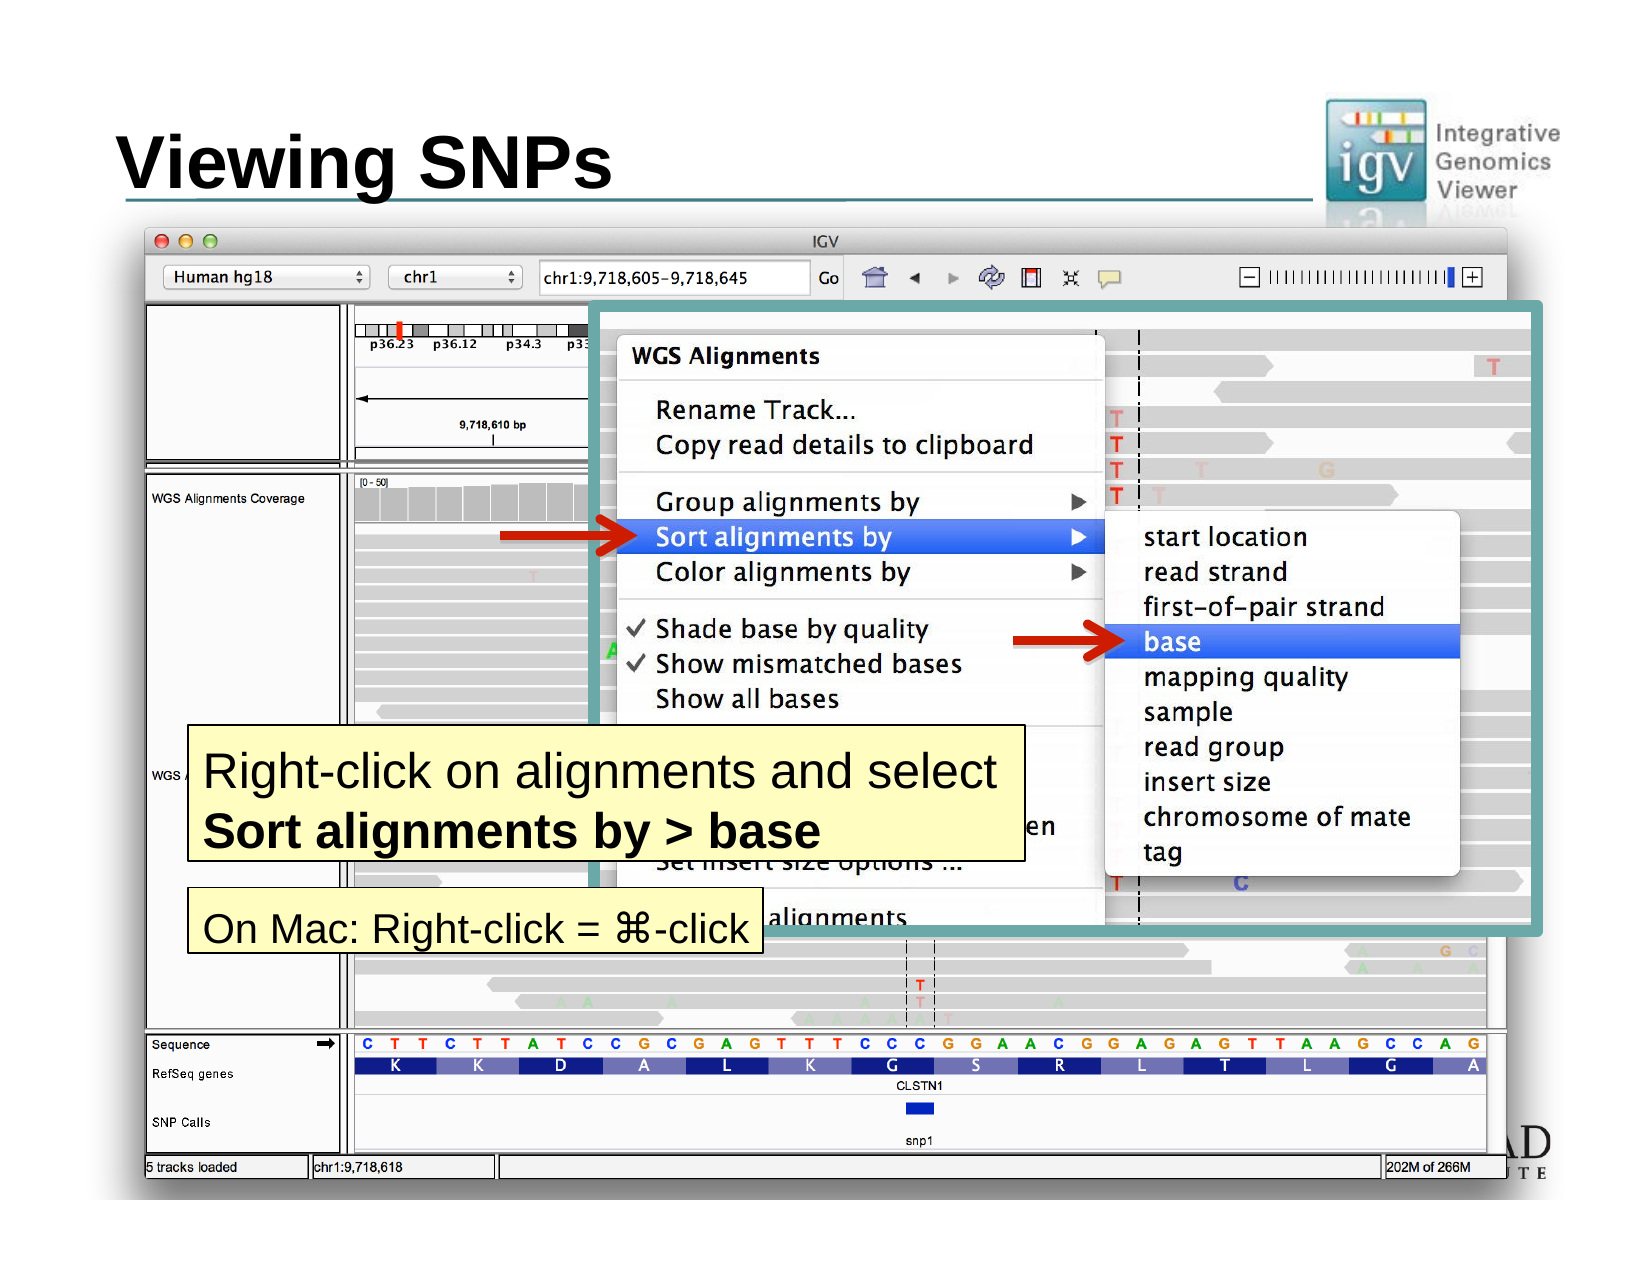

# Viewing SNPs

Right-click on alignments and select
Sort alignments by > base
On Mac: Right-click = ⌘-click